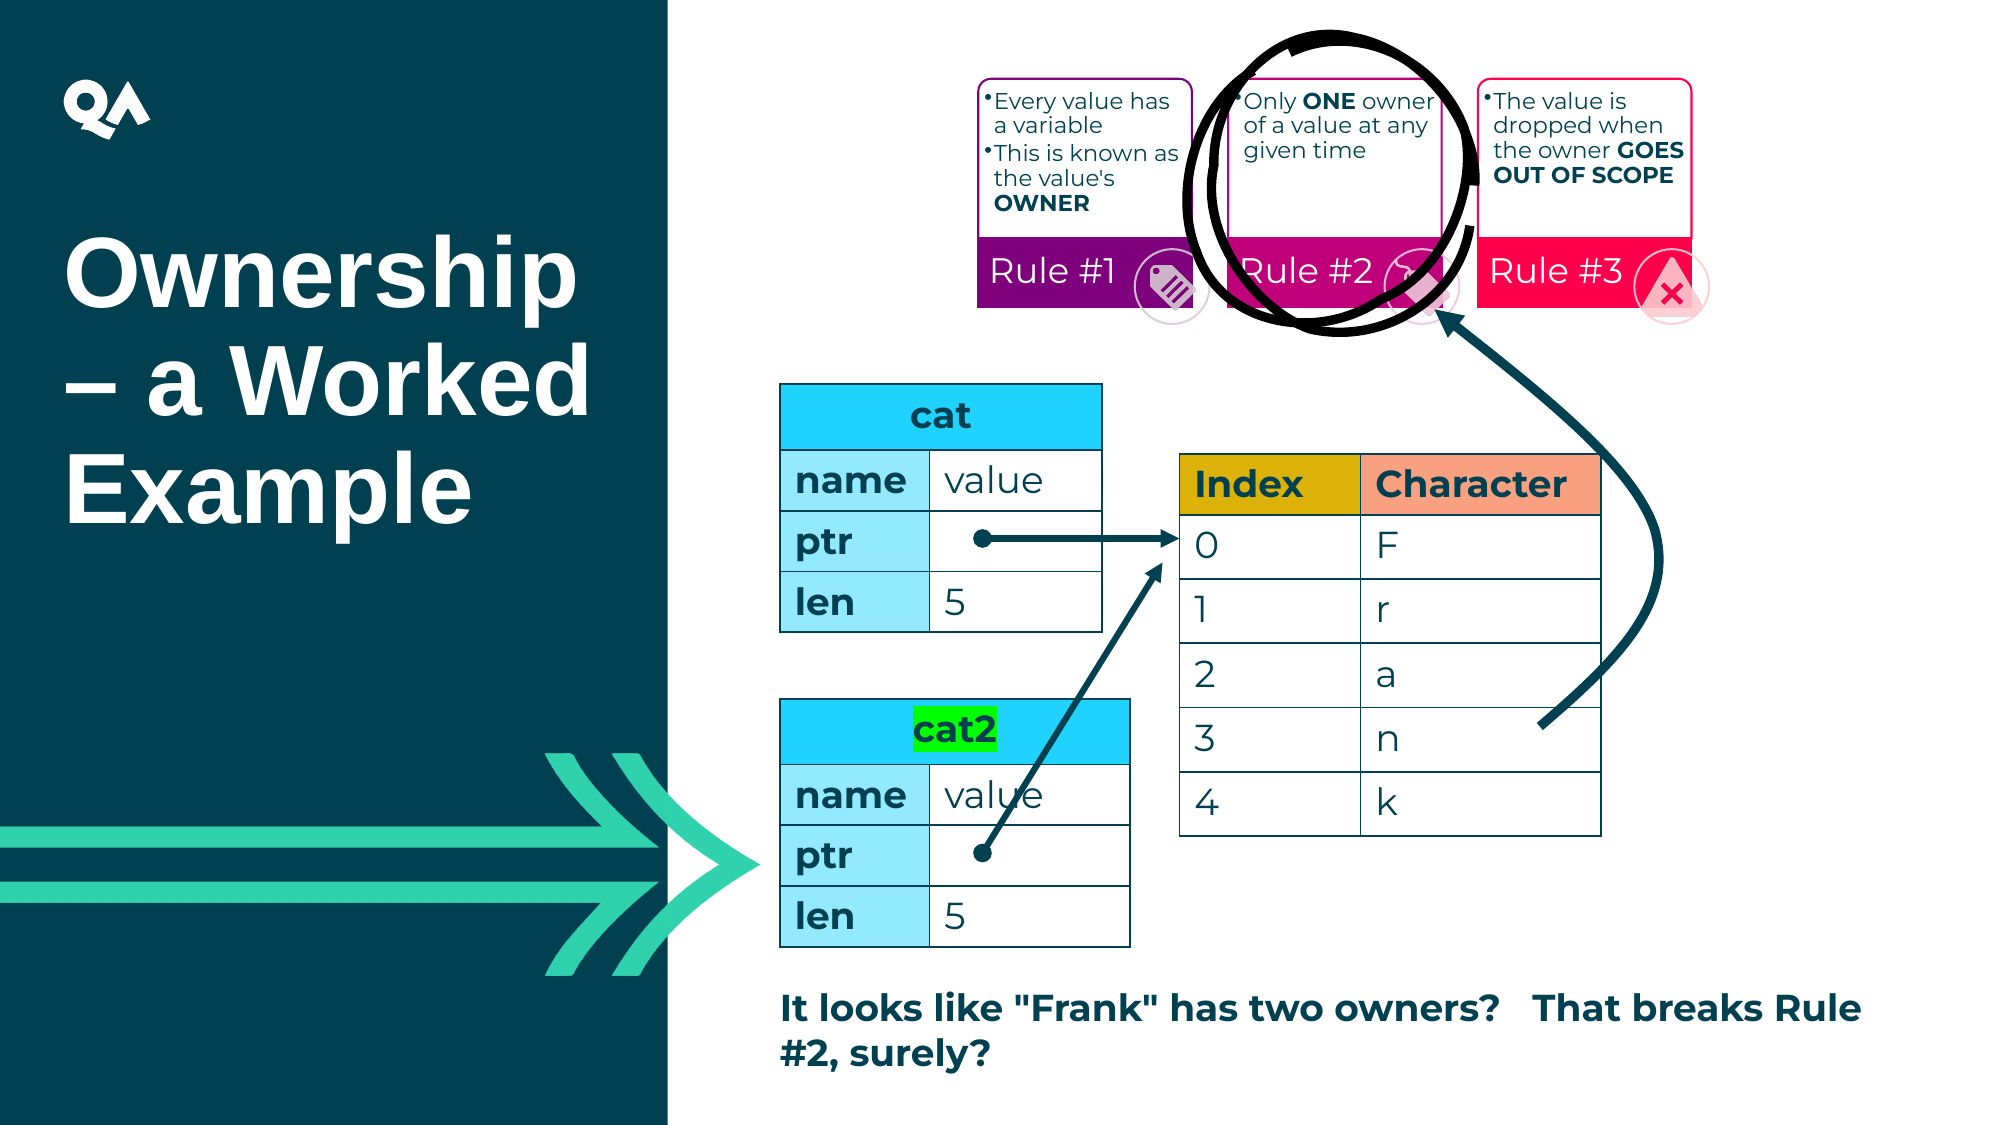

Every value has a variable
This is known as the value's OWNER
Rule #1
Only ONE owner of a value at any given time
Rule #2
The value is dropped when the owner GOES OUT OF SCOPE
Rule #3

It looks like "Frank" has two owners?   That breaks Rule #2, surely?

Ownership – a Worked Example

| cat |  |
| --- | --- |
| name | value |
| ptr |  |
| len | 5 |
| Index | Character |
| --- | --- |
| 0 | F |
| 1 | r |
| 2 | a |
| 3 | n |
| 4 | k |
| cat2 |  |
| --- | --- |
| name | value |
| ptr |  |
| len | 5 |